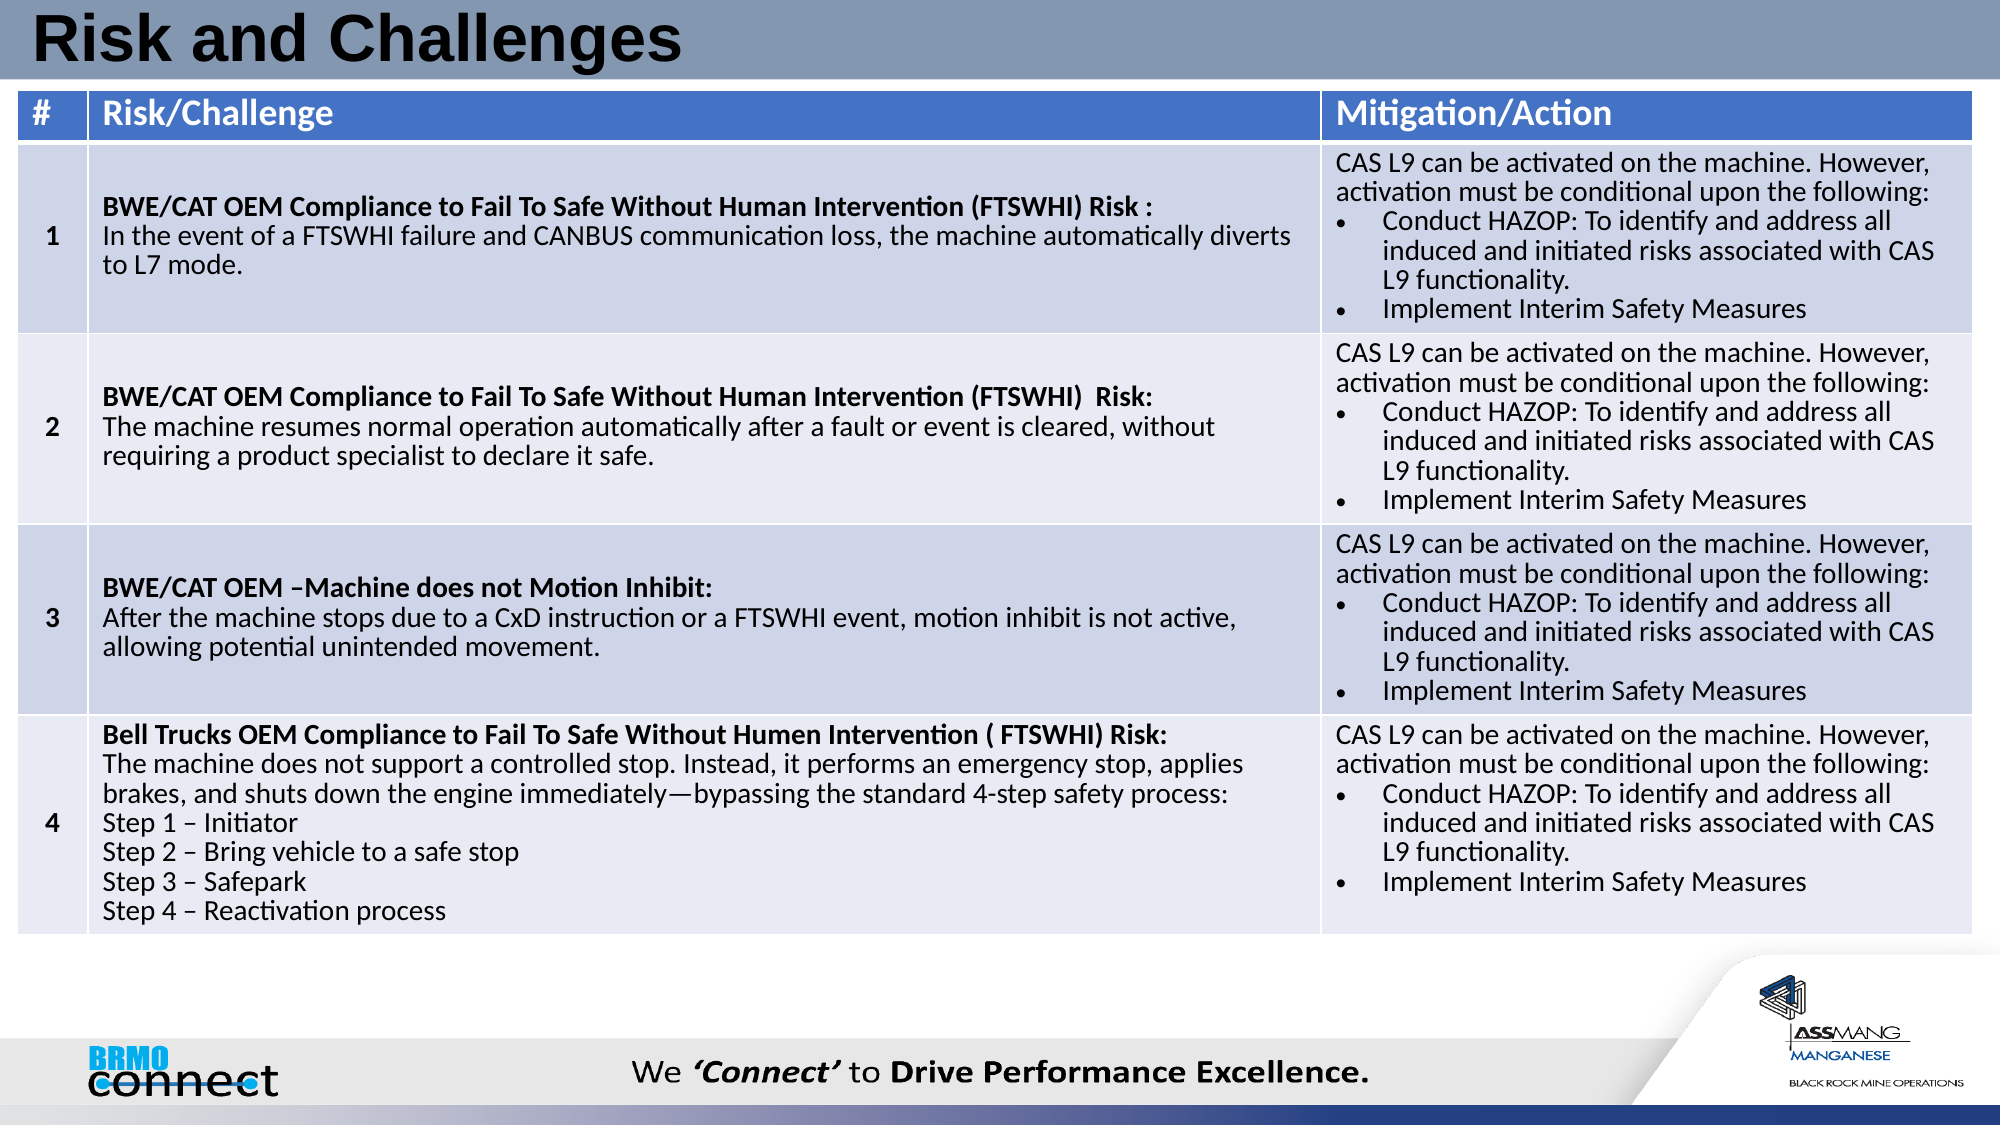

# Risk and Challenges
| # | Risk/Challenge | Mitigation/Action |
| --- | --- | --- |
| 1 | BWE/CAT OEM Compliance to Fail To Safe Without Human Intervention (FTSWHI) Risk : In the event of a FTSWHI failure and CANBUS communication loss, the machine automatically diverts to L7 mode. | CAS L9 can be activated on the machine. However, activation must be conditional upon the following: Conduct HAZOP: To identify and address all induced and initiated risks associated with CAS L9 functionality. Implement Interim Safety Measures |
| 2 | BWE/CAT OEM Compliance to Fail To Safe Without Human Intervention (FTSWHI) Risk: The machine resumes normal operation automatically after a fault or event is cleared, without requiring a product specialist to declare it safe. | CAS L9 can be activated on the machine. However, activation must be conditional upon the following: Conduct HAZOP: To identify and address all induced and initiated risks associated with CAS L9 functionality. Implement Interim Safety Measures |
| 3 | BWE/CAT OEM –Machine does not Motion Inhibit: After the machine stops due to a CxD instruction or a FTSWHI event, motion inhibit is not active, allowing potential unintended movement. | CAS L9 can be activated on the machine. However, activation must be conditional upon the following: Conduct HAZOP: To identify and address all induced and initiated risks associated with CAS L9 functionality. Implement Interim Safety Measures |
| 4 | Bell Trucks OEM Compliance to Fail To Safe Without Humen Intervention ( FTSWHI) Risk: The machine does not support a controlled stop. Instead, it performs an emergency stop, applies brakes, and shuts down the engine immediately—bypassing the standard 4-step safety process: Step 1 – Initiator Step 2 – Bring vehicle to a safe stop Step 3 – Safepark Step 4 – Reactivation process | CAS L9 can be activated on the machine. However, activation must be conditional upon the following: Conduct HAZOP: To identify and address all induced and initiated risks associated with CAS L9 functionality. Implement Interim Safety Measures |
@Hennie, please list the specific risk that might cause us to miss the Dec 2025 target.

E.g. CAT, Bell, OEM support and resource availability, etc.